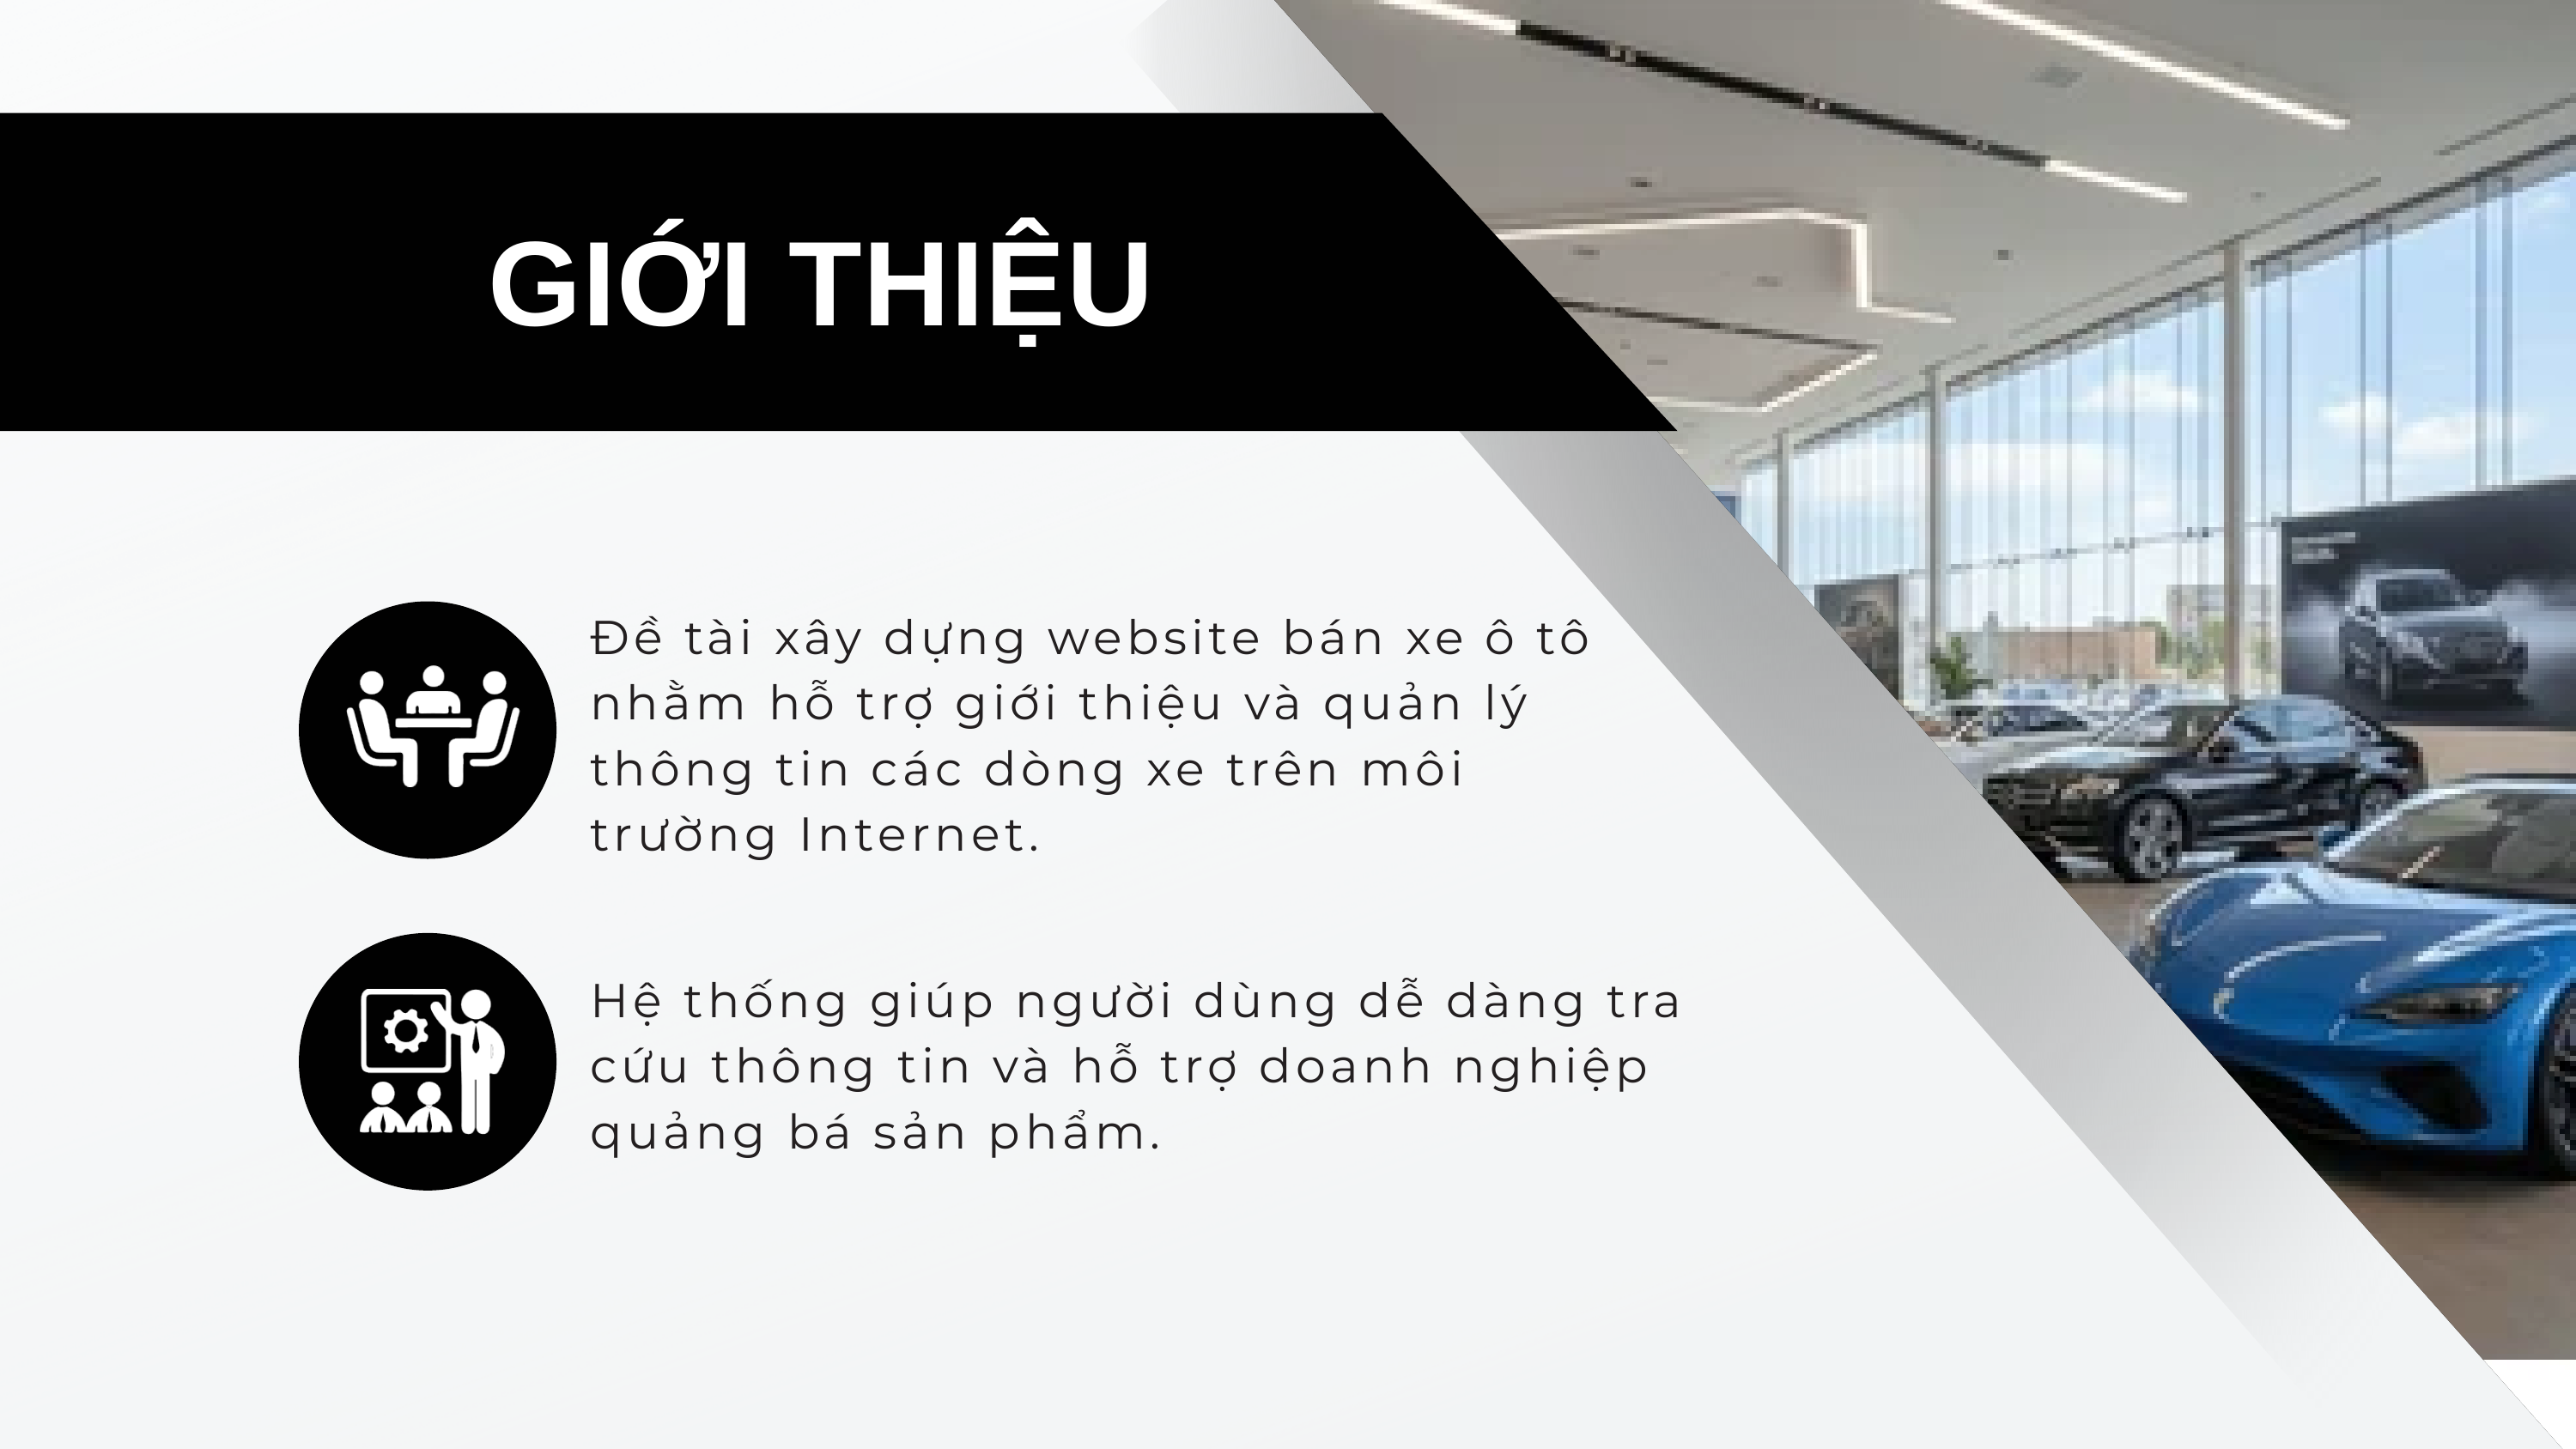

GIỚI THIỆU
Đề tài xây dựng website bán xe ô tô nhằm hỗ trợ giới thiệu và quản lý thông tin các dòng xe trên môi trường Internet.

Hệ thống giúp người dùng dễ dàng tra cứu thông tin và hỗ trợ doanh nghiệp quảng bá sản phẩm.